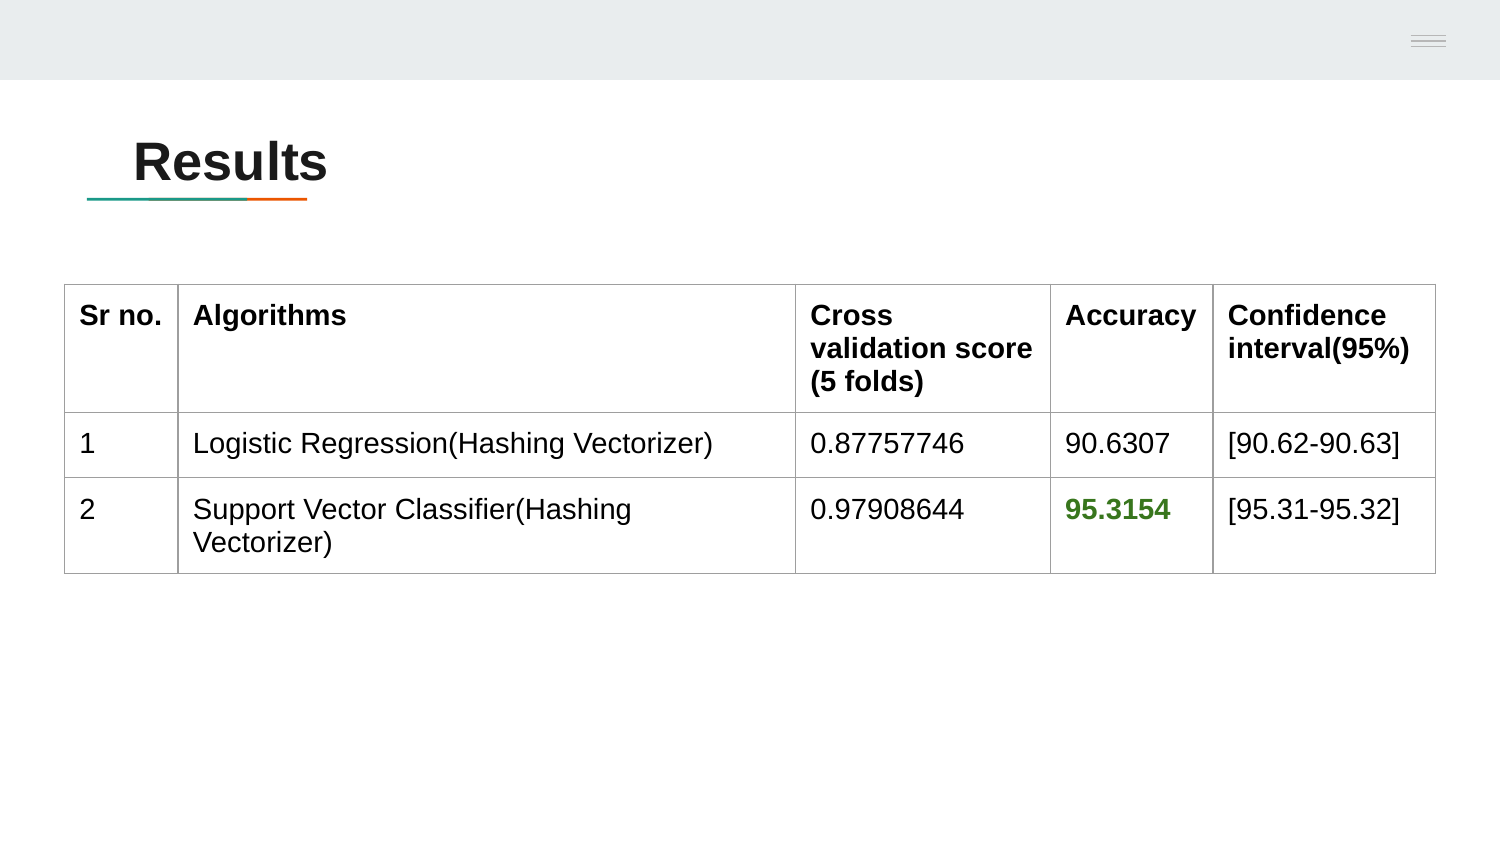

# Results
| Sr no. | Algorithms | Cross validation score (5 folds) | Accuracy | Confidence interval(95%) |
| --- | --- | --- | --- | --- |
| 1 | Logistic Regression(Hashing Vectorizer) | 0.87757746 | 90.6307 | [90.62-90.63] |
| 2 | Support Vector Classifier(Hashing Vectorizer) | 0.97908644 | 95.3154 | [95.31-95.32] |